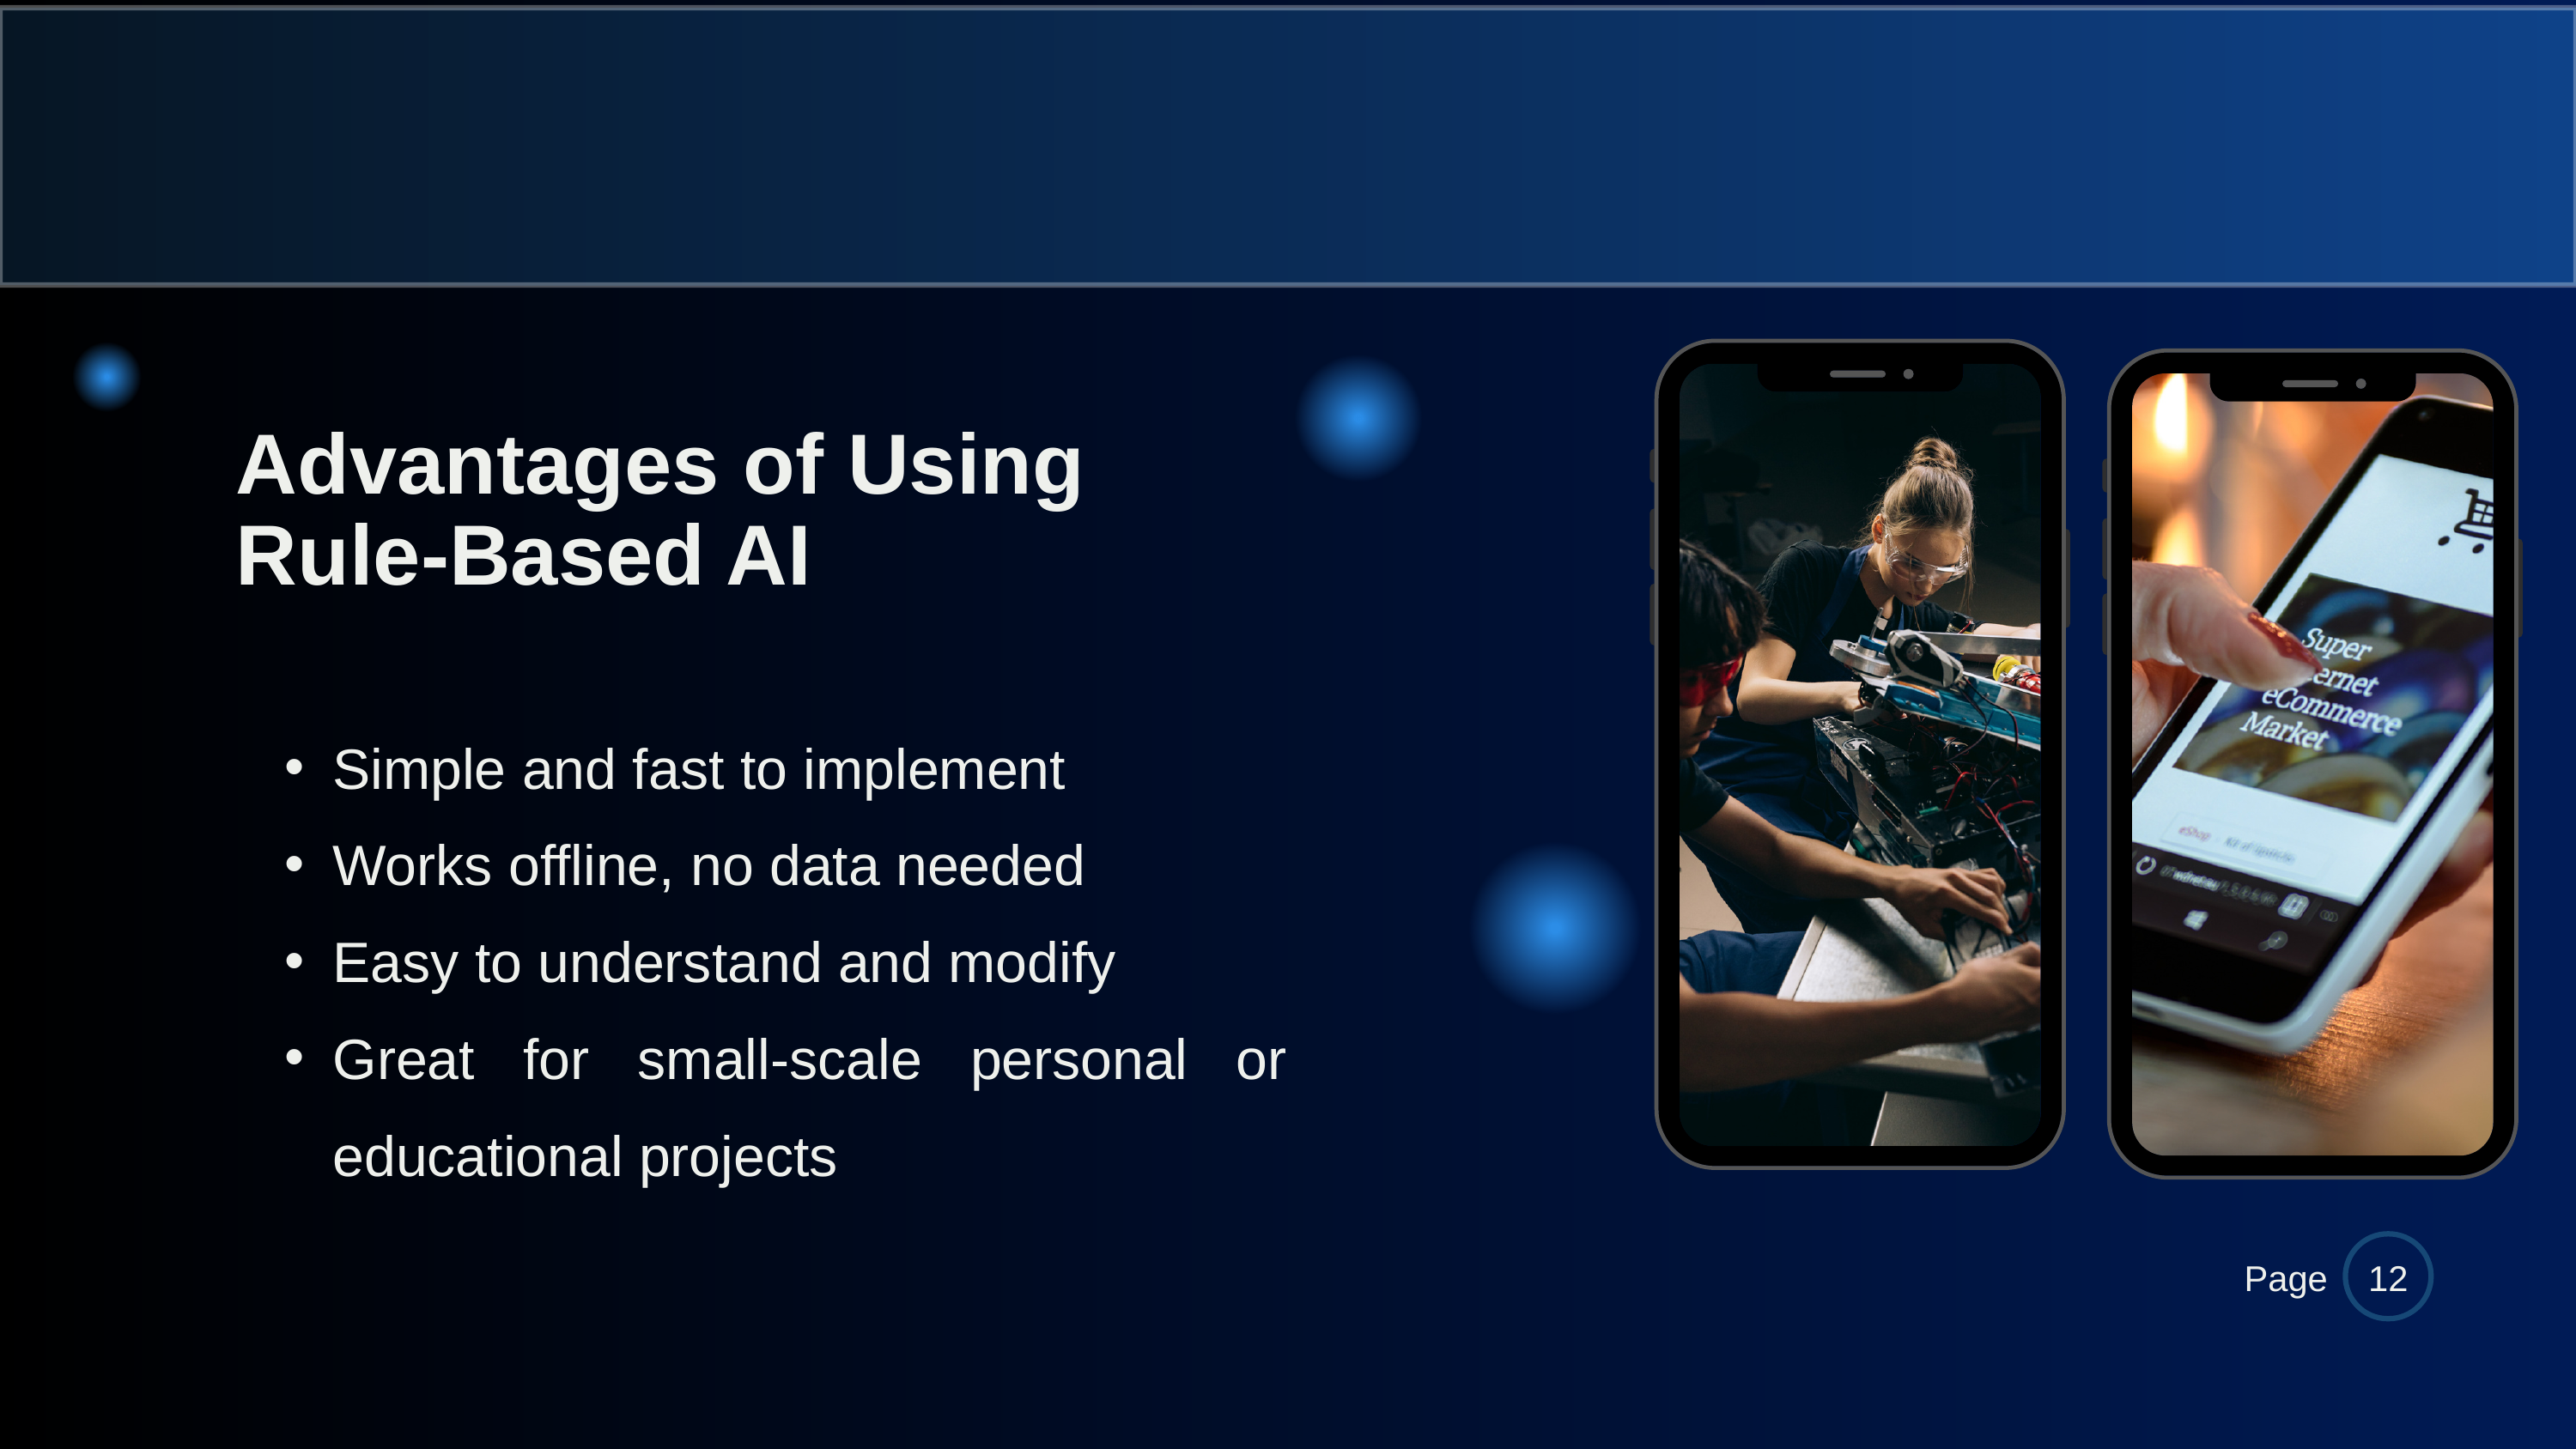

Advantages of Using Rule-Based AI

Simple and fast to implement
Works offline, no data needed
Easy to understand and modify
Great for small-scale personal or educational projects

Page
12